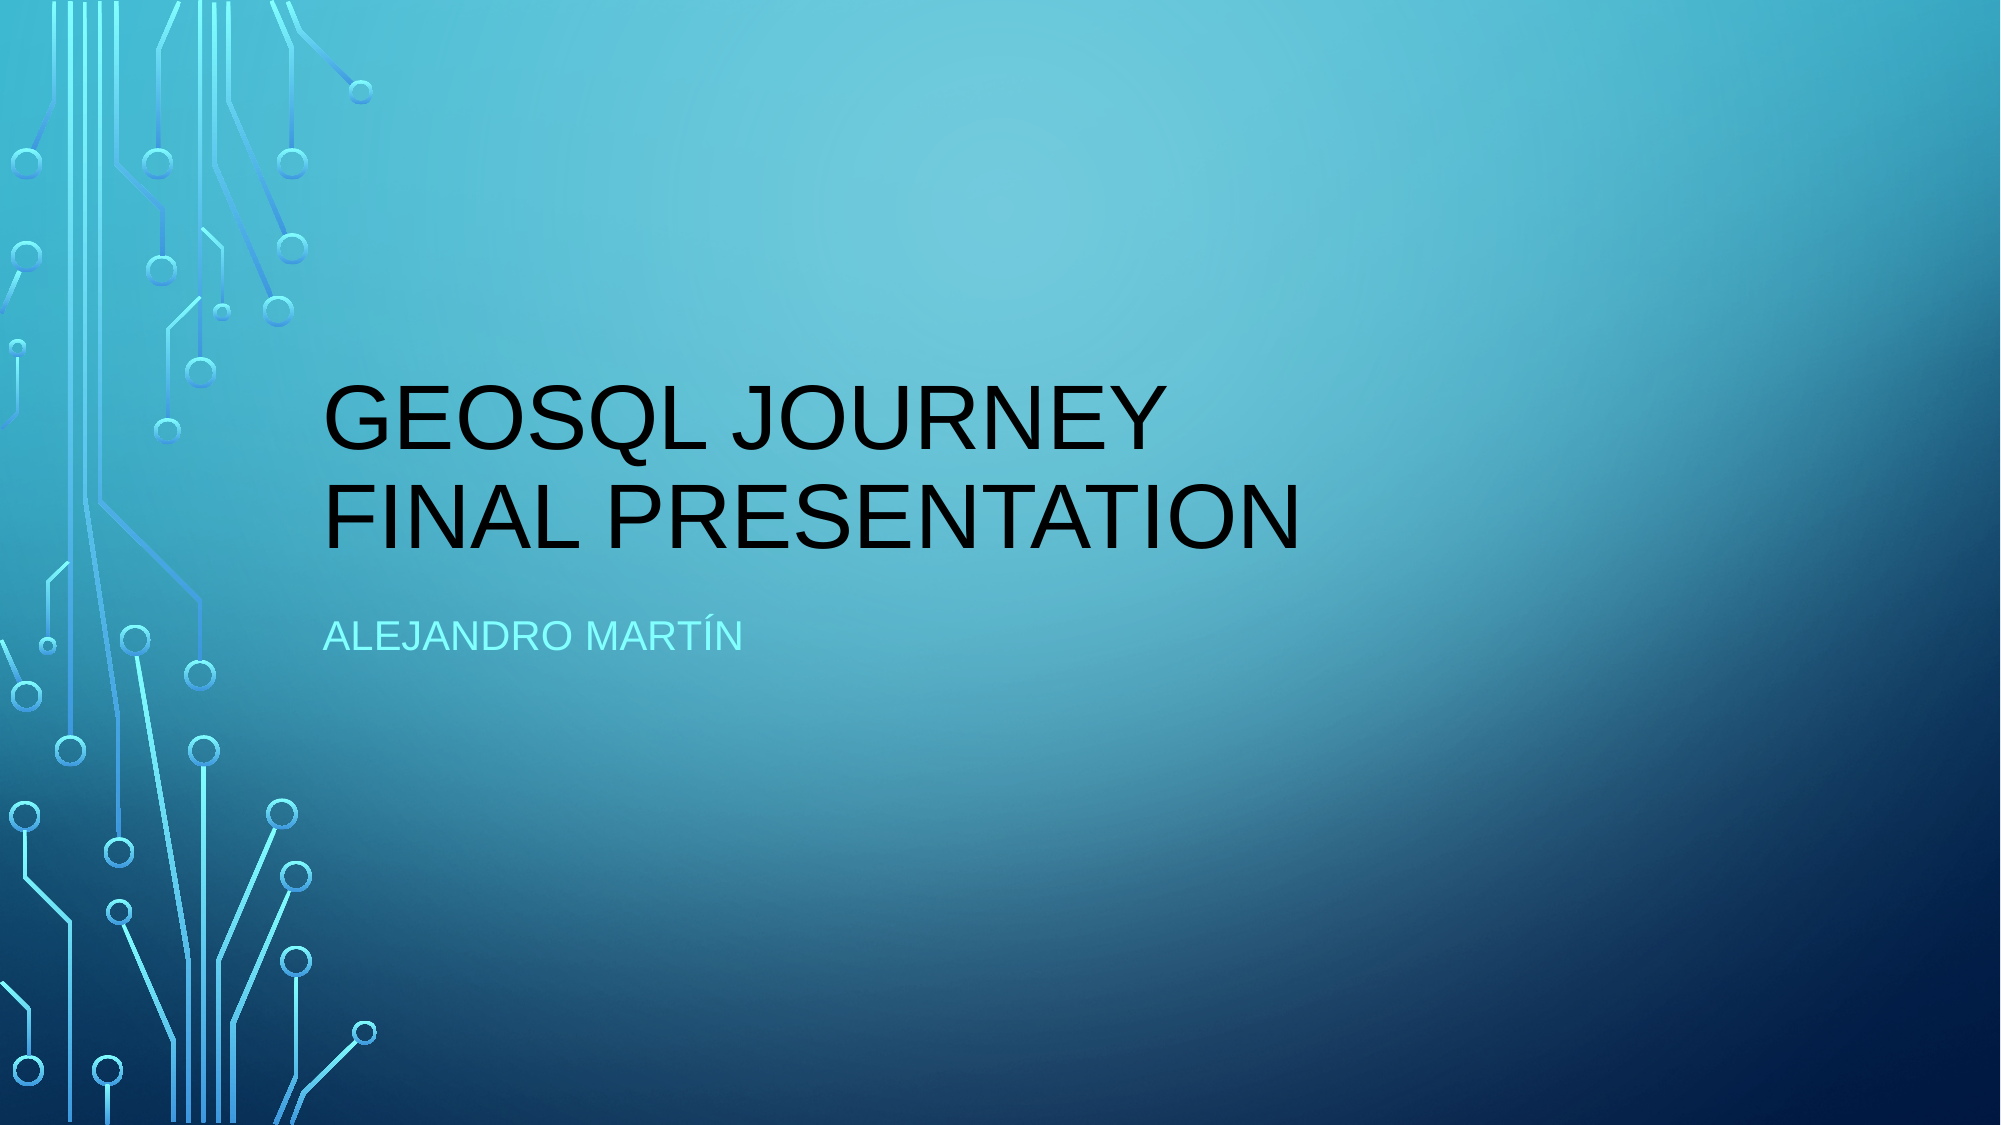

# geosql JOURNEY FINAL PRESENTATION
Alejandro Martín